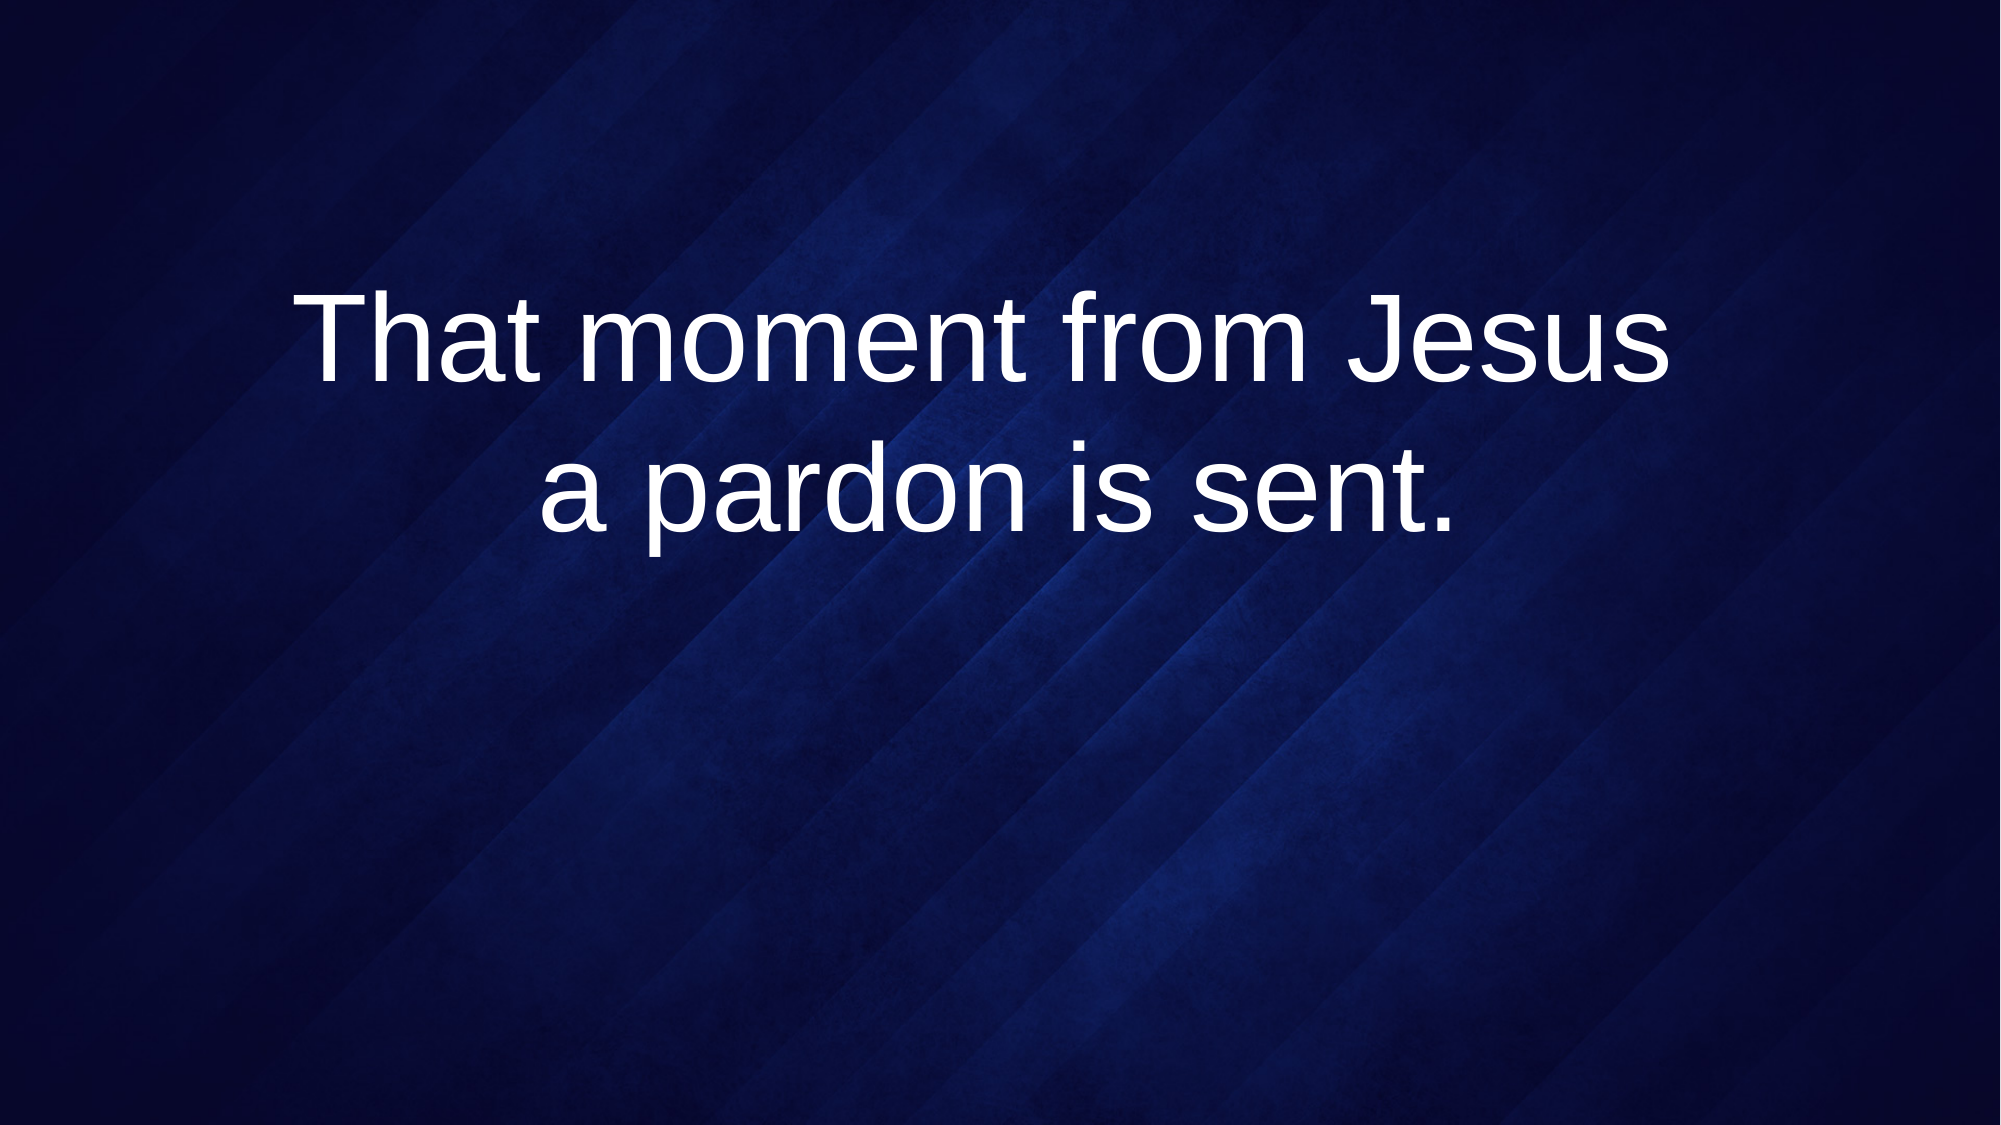

# That moment from Jesus a pardon is sent.